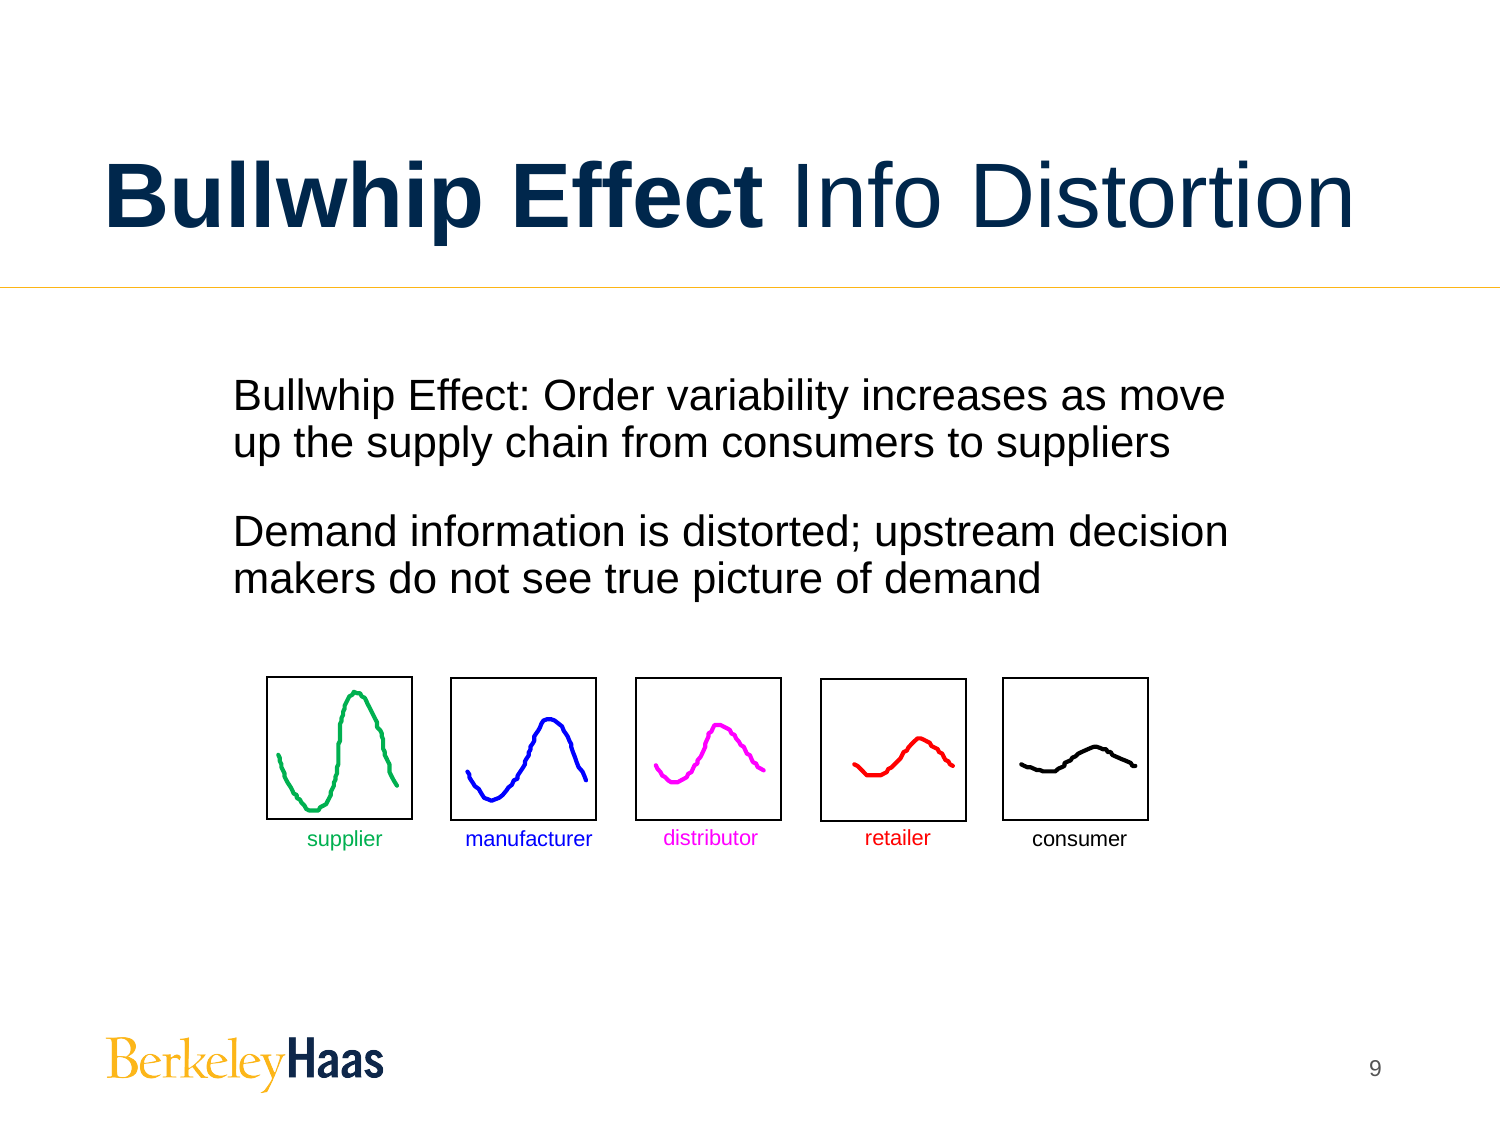

# Bullwhip Effect Info Distortion
Bullwhip Effect: Order variability increases as move up the supply chain from consumers to suppliers

Demand information is distorted; upstream decision makers do not see true picture of demand

supplier

distributor

manufacturer

consumer

retailer
9